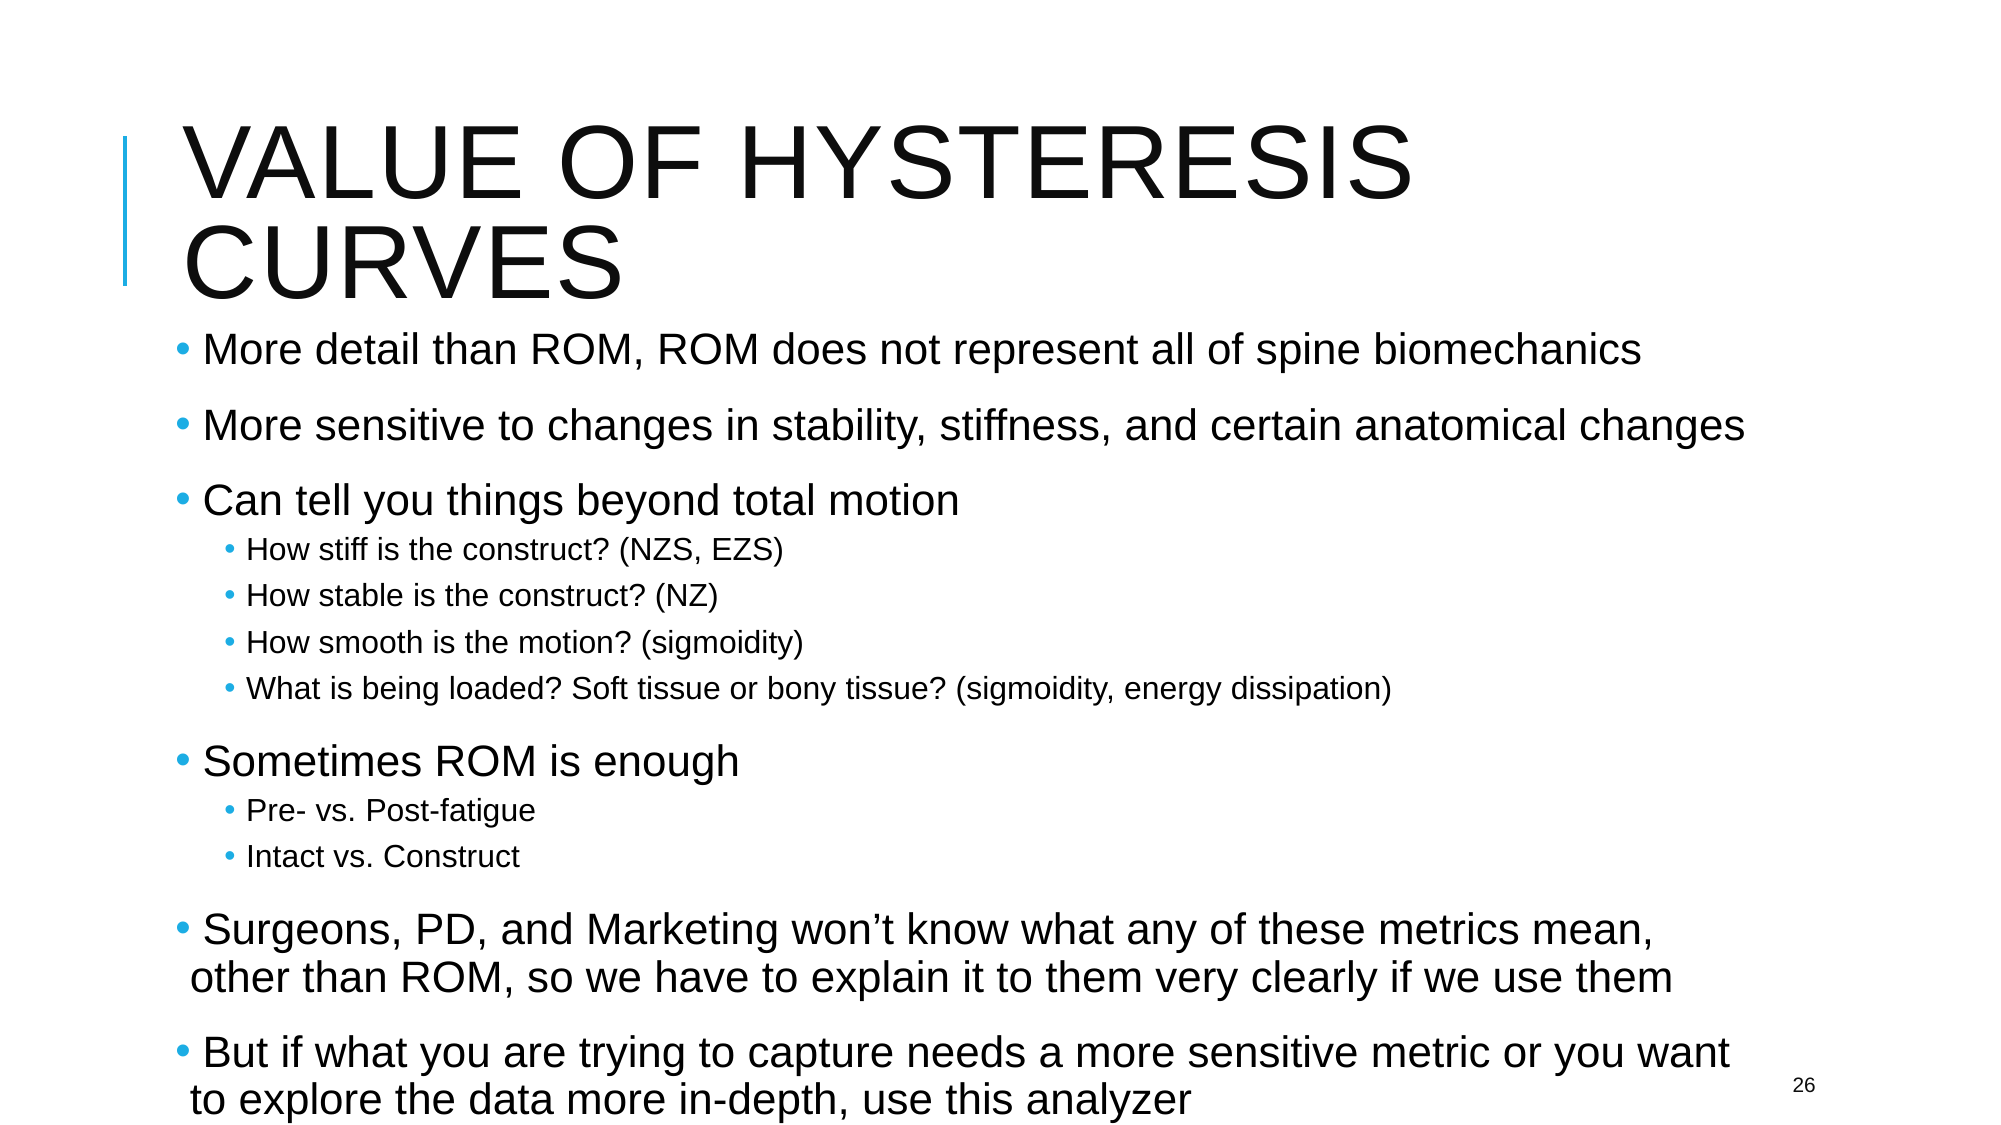

# Value of Hysteresis Curves
 More detail than ROM, ROM does not represent all of spine biomechanics
 More sensitive to changes in stability, stiffness, and certain anatomical changes
 Can tell you things beyond total motion
How stiff is the construct? (NZS, EZS)
How stable is the construct? (NZ)
How smooth is the motion? (sigmoidity)
What is being loaded? Soft tissue or bony tissue? (sigmoidity, energy dissipation)
 Sometimes ROM is enough
Pre- vs. Post-fatigue
Intact vs. Construct
 Surgeons, PD, and Marketing won’t know what any of these metrics mean, other than ROM, so we have to explain it to them very clearly if we use them
 But if what you are trying to capture needs a more sensitive metric or you want to explore the data more in-depth, use this analyzer
26